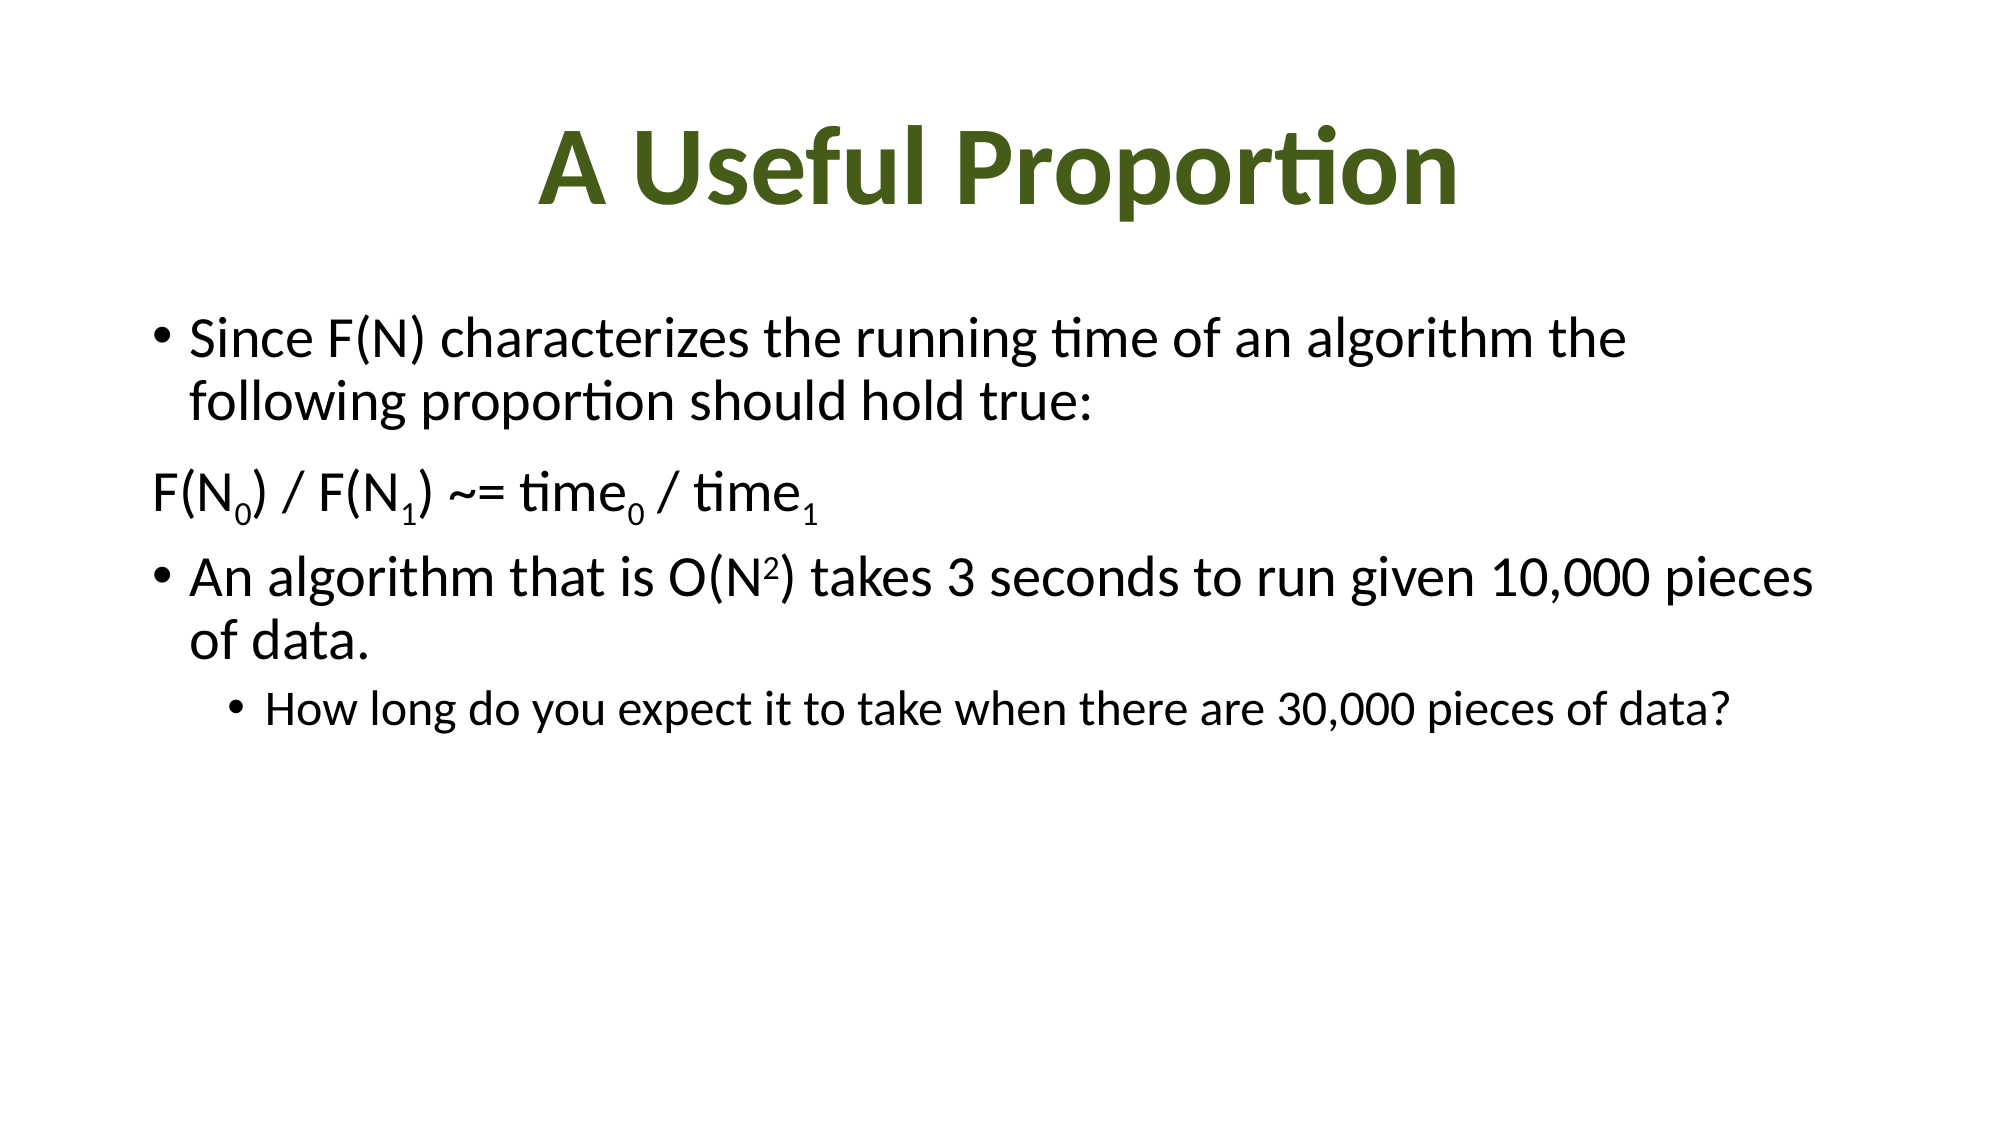

# A Useful Proportion
Since F(N) characterizes the running time of an algorithm the following proportion should hold true:
F(N0) / F(N1) ~= time0 / time1
An algorithm that is O(N2) takes 3 seconds to run given 10,000 pieces of data.
How long do you expect it to take when there are 30,000 pieces of data?